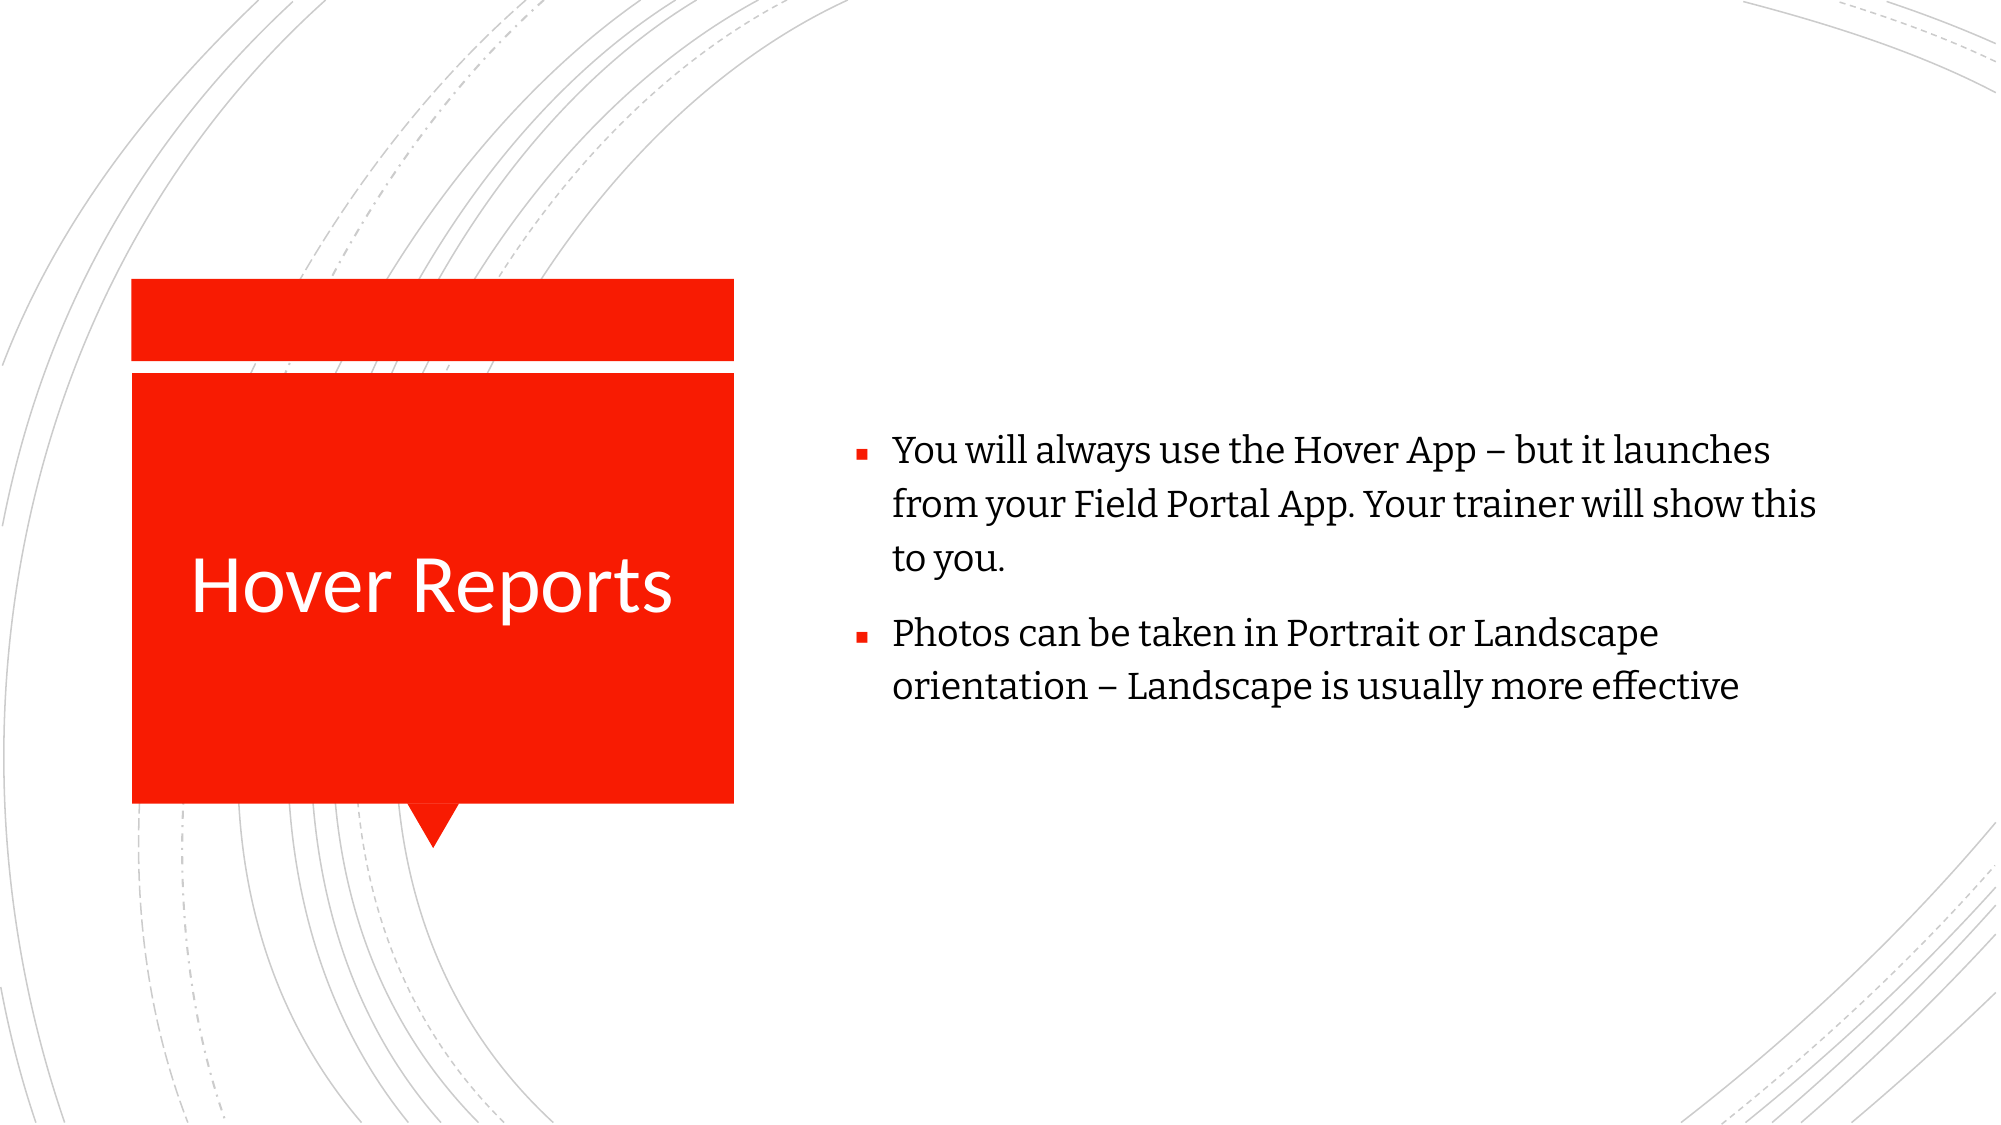

You will always use the Hover App – but it launches from your Field Portal App. Your trainer will show this to you.
Photos can be taken in Portrait or Landscape orientation – Landscape is usually more effective
# Hover Reports